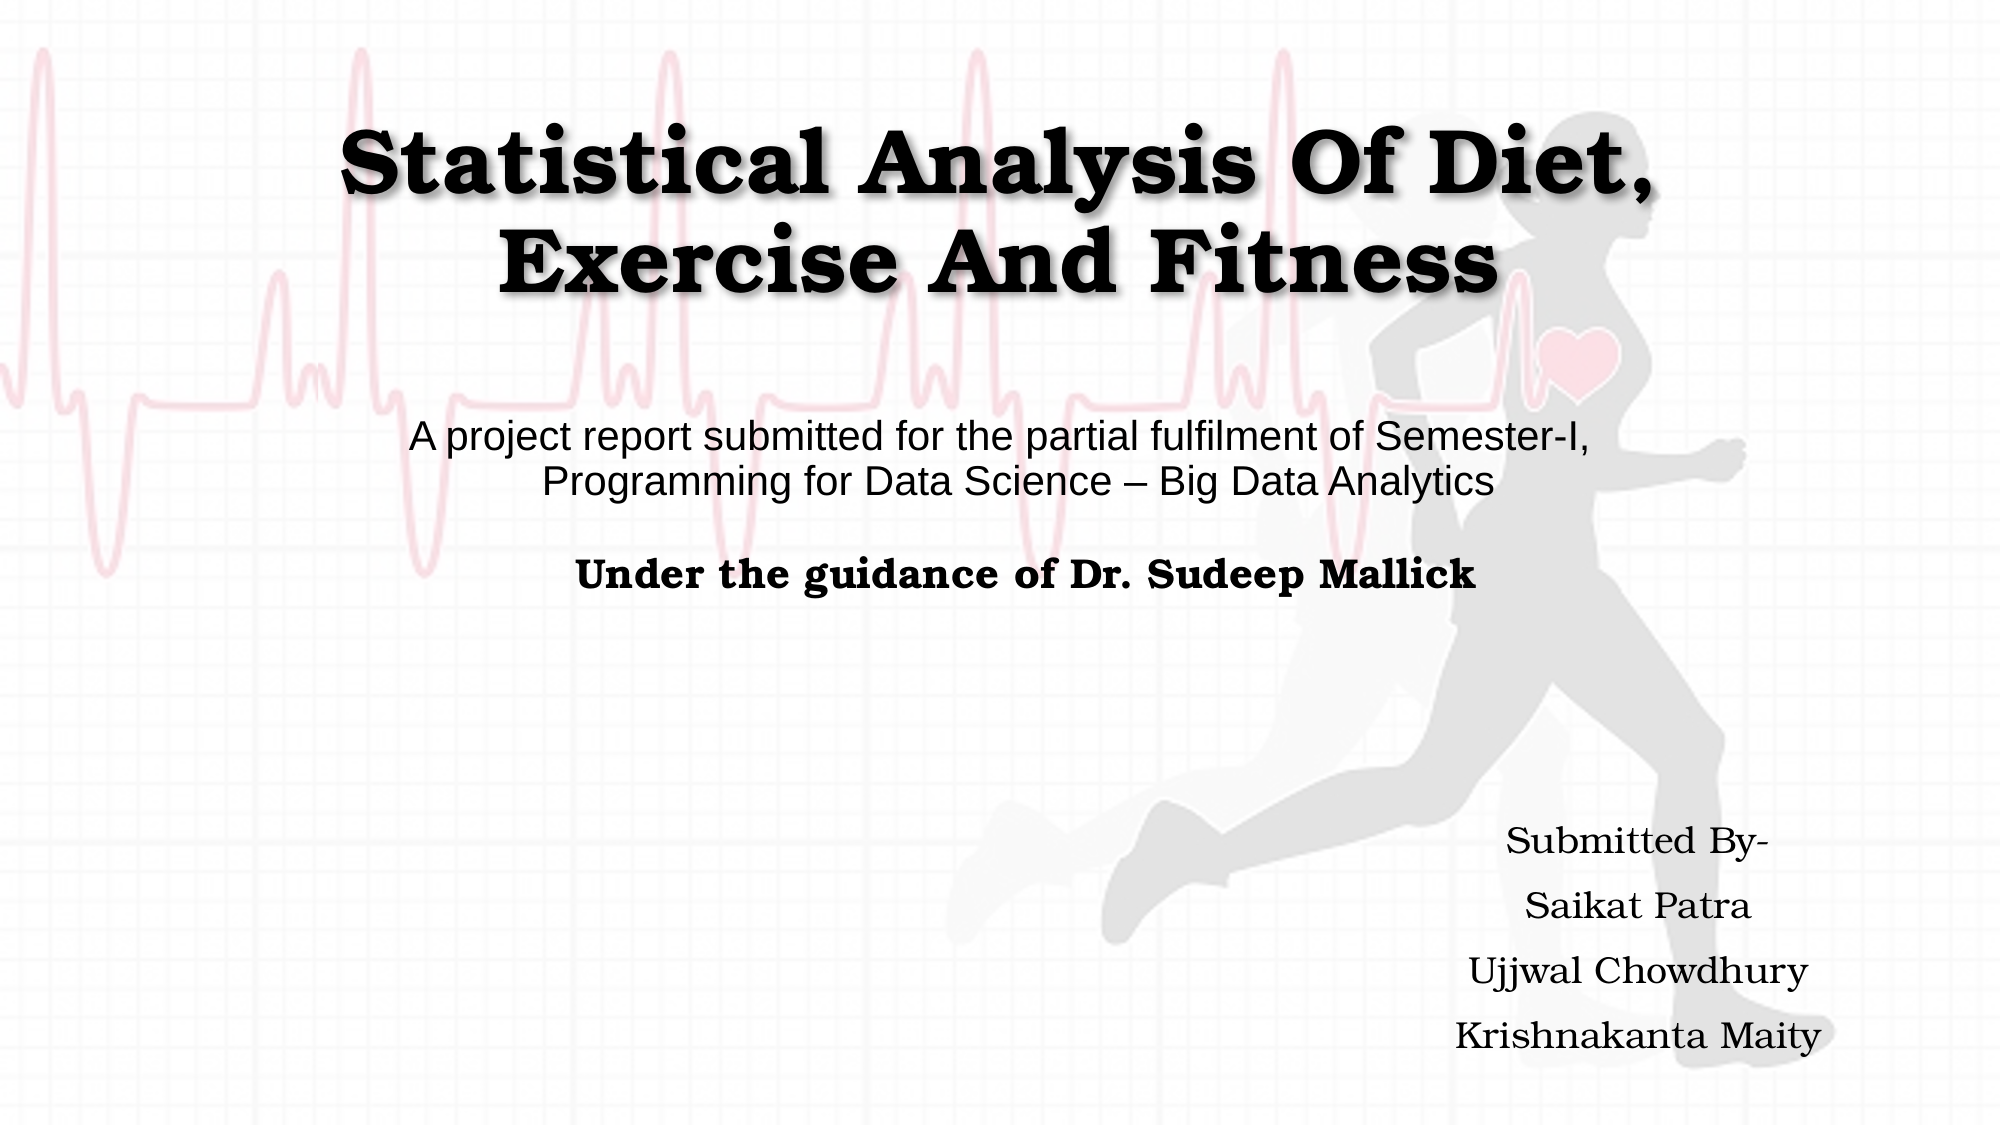

# Statistical Analysis Of Diet, Exercise And Fitness
A project report submitted for the partial fulfilment of Semester-I, Programming for Data Science – Big Data Analytics
Under the guidance of Dr. Sudeep Mallick
Submitted By-
Saikat Patra
Ujjwal Chowdhury
Krishnakanta Maity